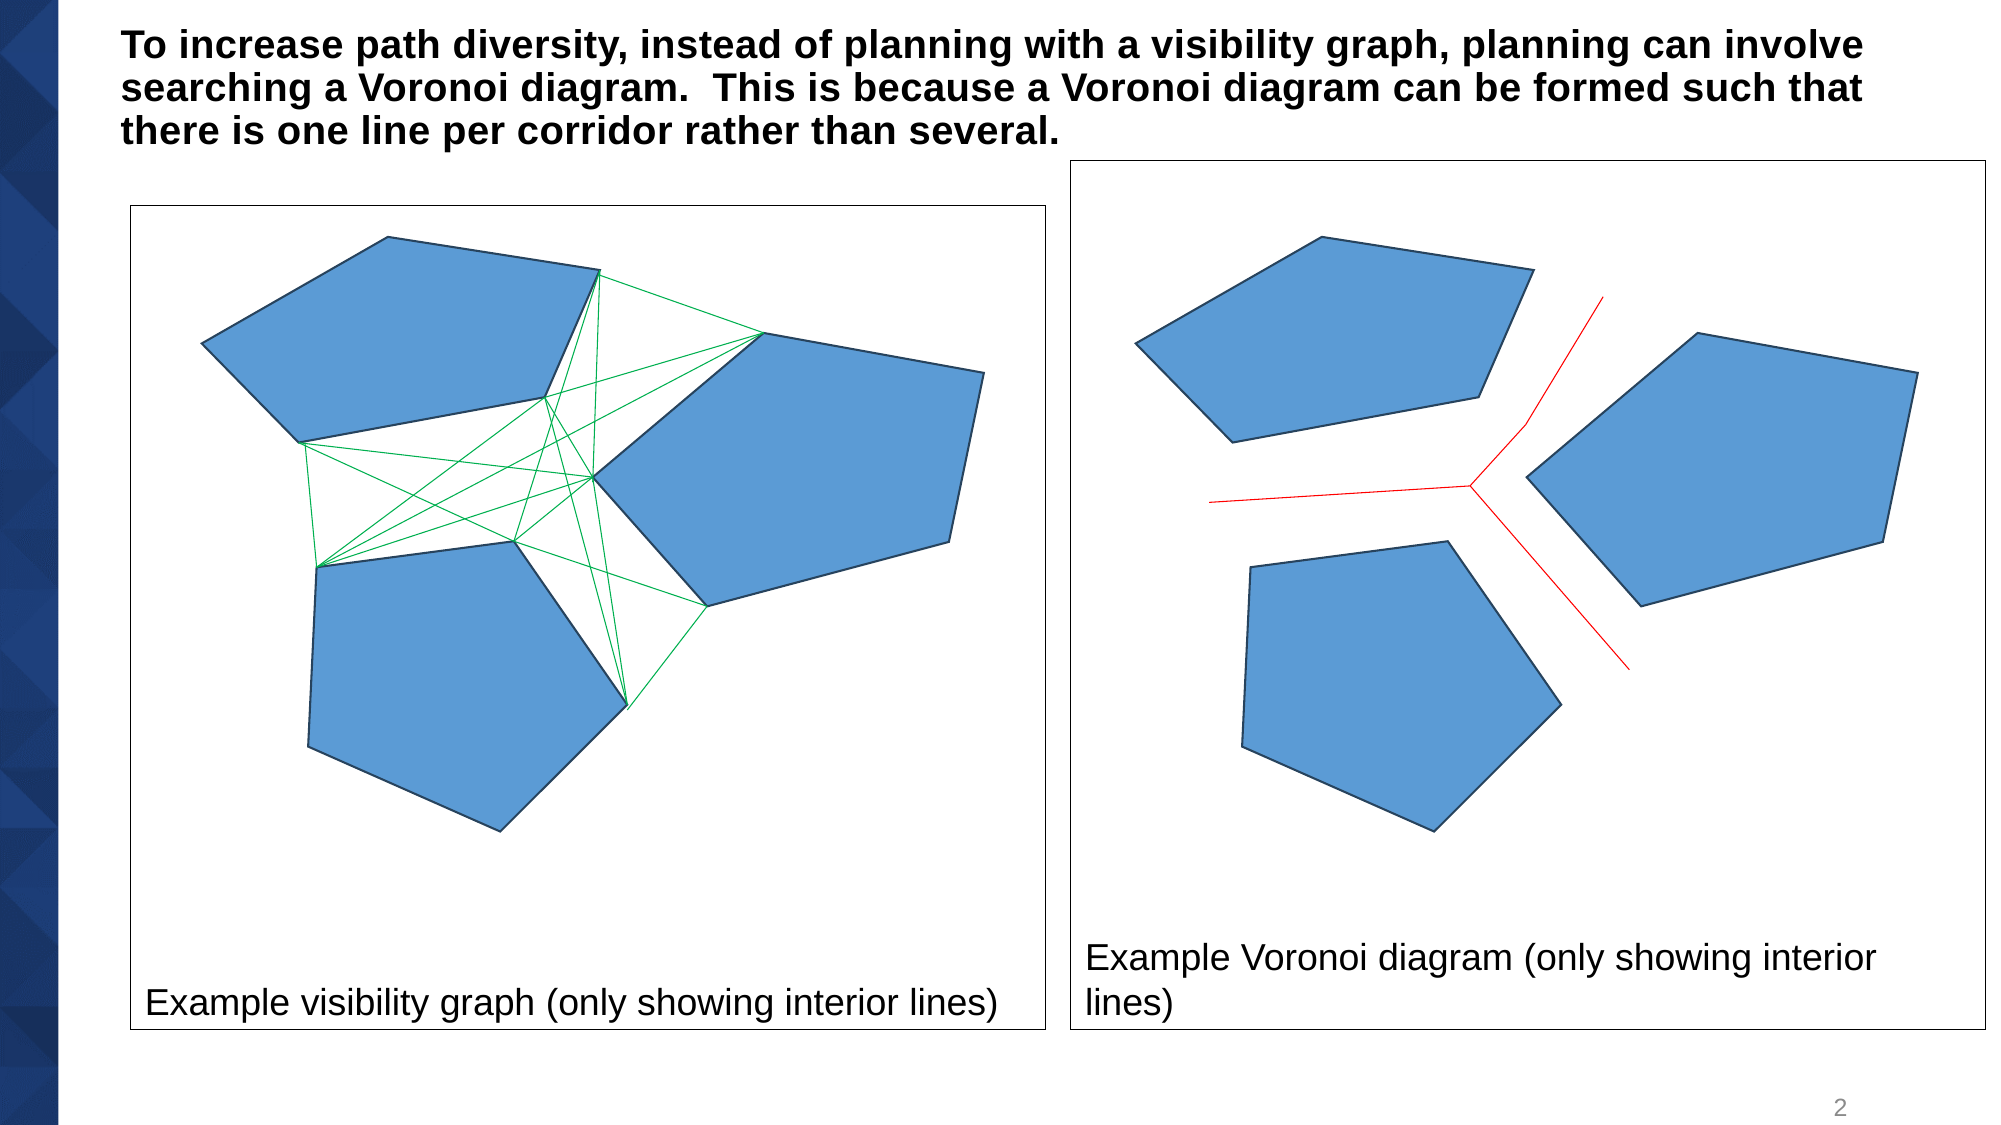

# To increase path diversity, instead of planning with a visibility graph, planning can involve searching a Voronoi diagram.  This is because a Voronoi diagram can be formed such that there is one line per corridor rather than several.

Example Voronoi diagram (only showing interior lines)

Example visibility graph (only showing interior lines)

2